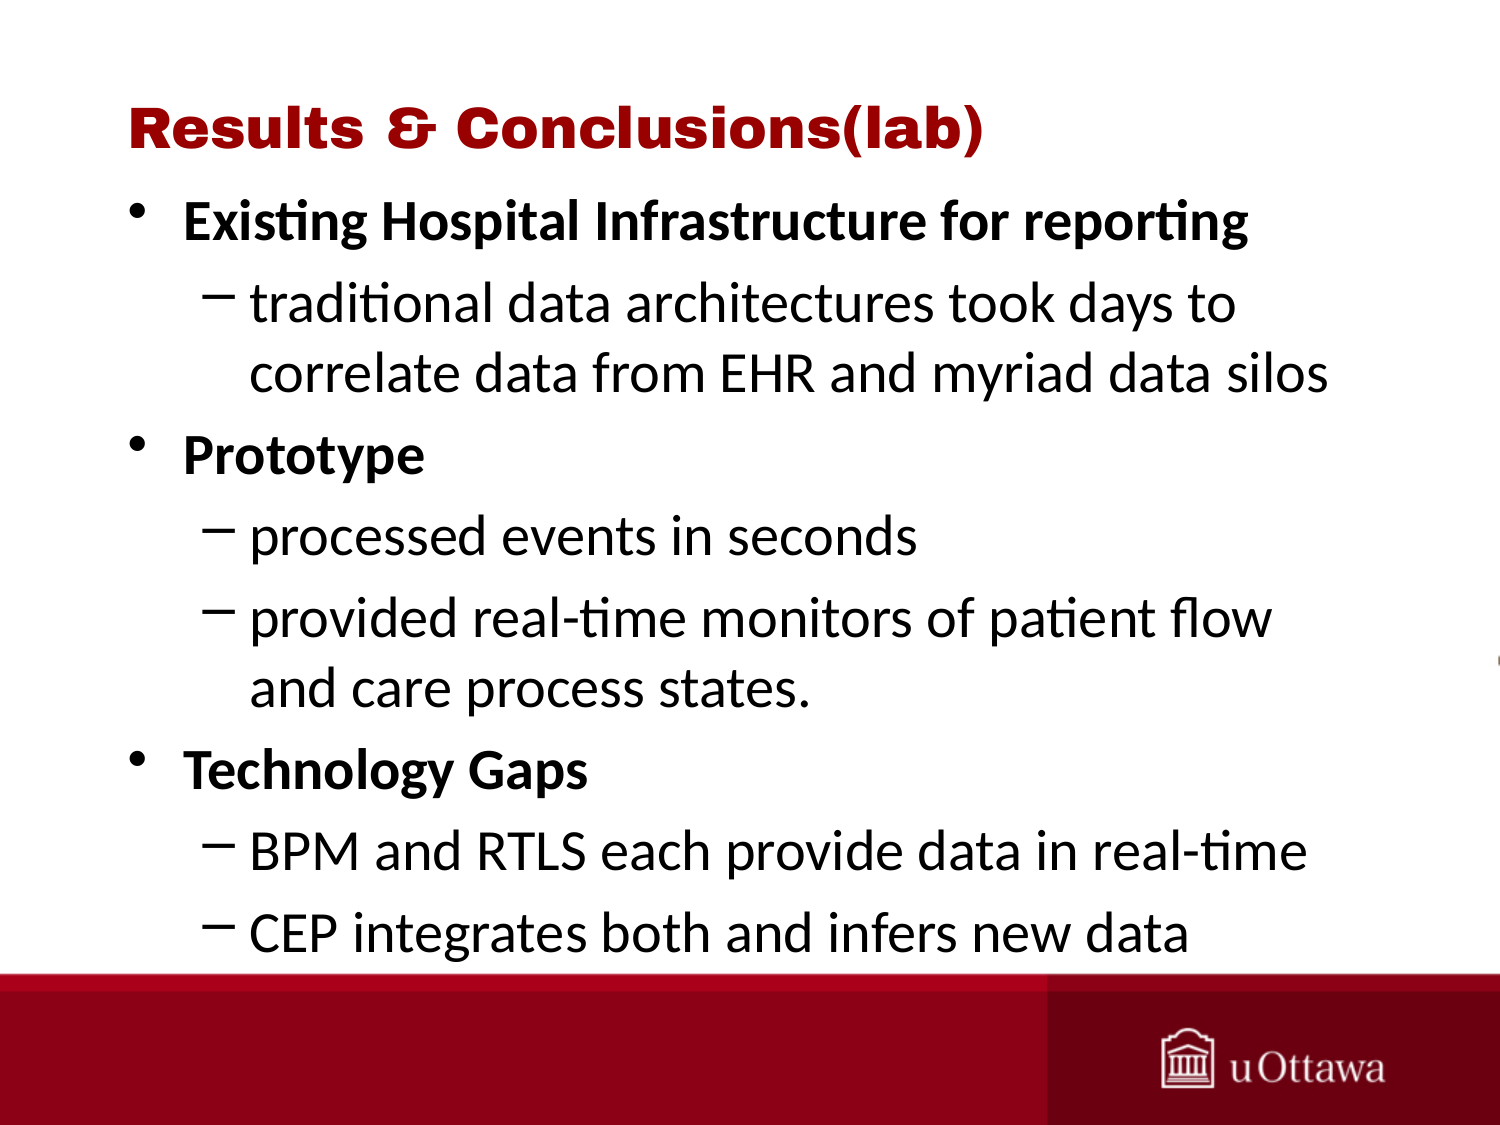

# Results & Conclusions(lab)
Existing Hospital Infrastructure for reporting
traditional data architectures took days to correlate data from EHR and myriad data silos
Prototype
processed events in seconds
provided real-time monitors of patient flow and care process states.
Technology Gaps
BPM and RTLS each provide data in real-time
CEP integrates both and infers new data